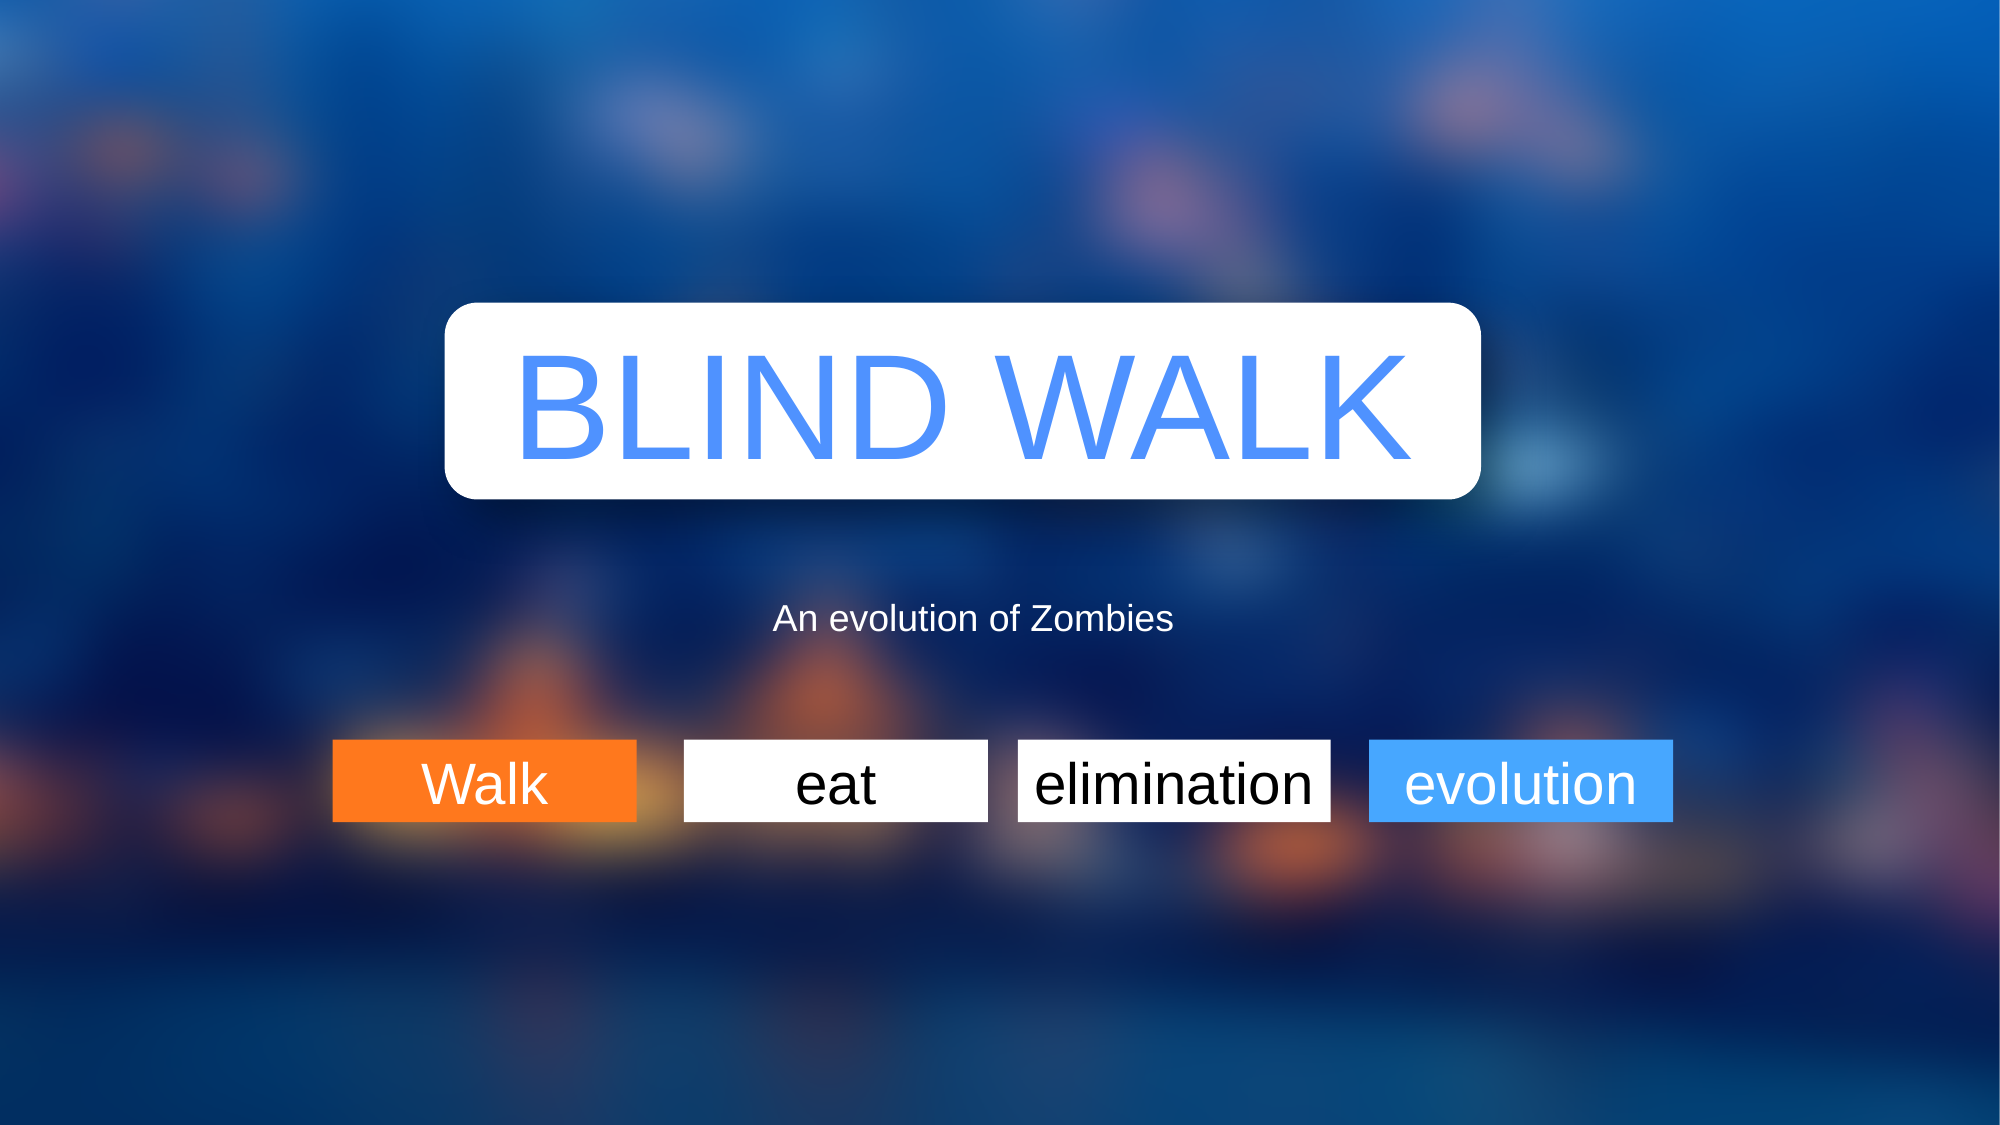

BLIND WALK
An evolution of Zombies
Walk
eat
elimination
evolution